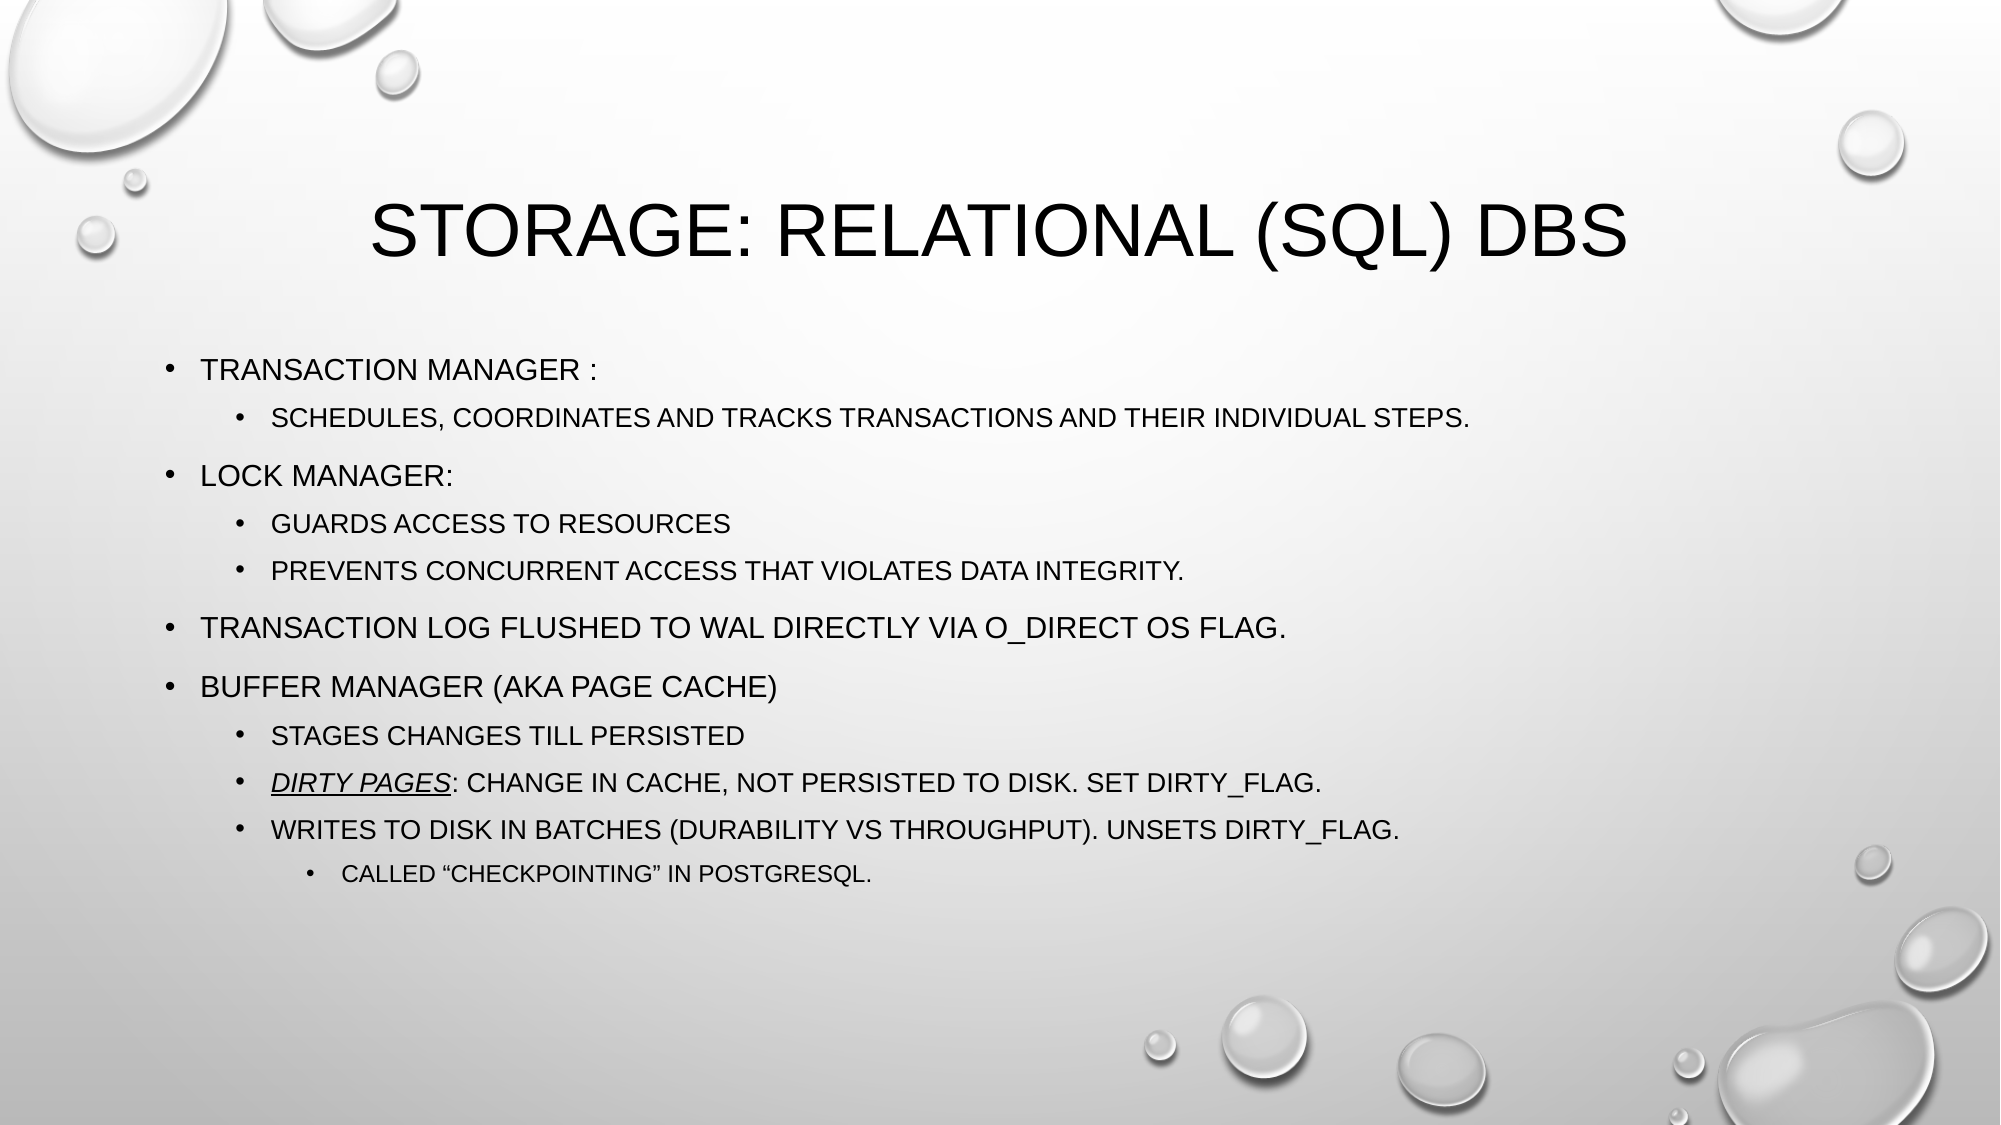

# Storage: Relational (SQL) Dbs
Transaction manager :
Schedules, coordinates and tracks transactions and their individual steps.
Lock manager:
Guards access to resources
Prevents concurrent access that violates data integrity.
Transaction log flushed to WAL directly via O_direct os flag.
Buffer manager (aka Page cache)
Stages changes till persisted
Dirty pages: change in cache, not persisted to disk. Set dirty_flag.
Writes to disk in batches (durability vs throughput). Unsets dirty_flag.
Called “checkpointing” in postgresql.